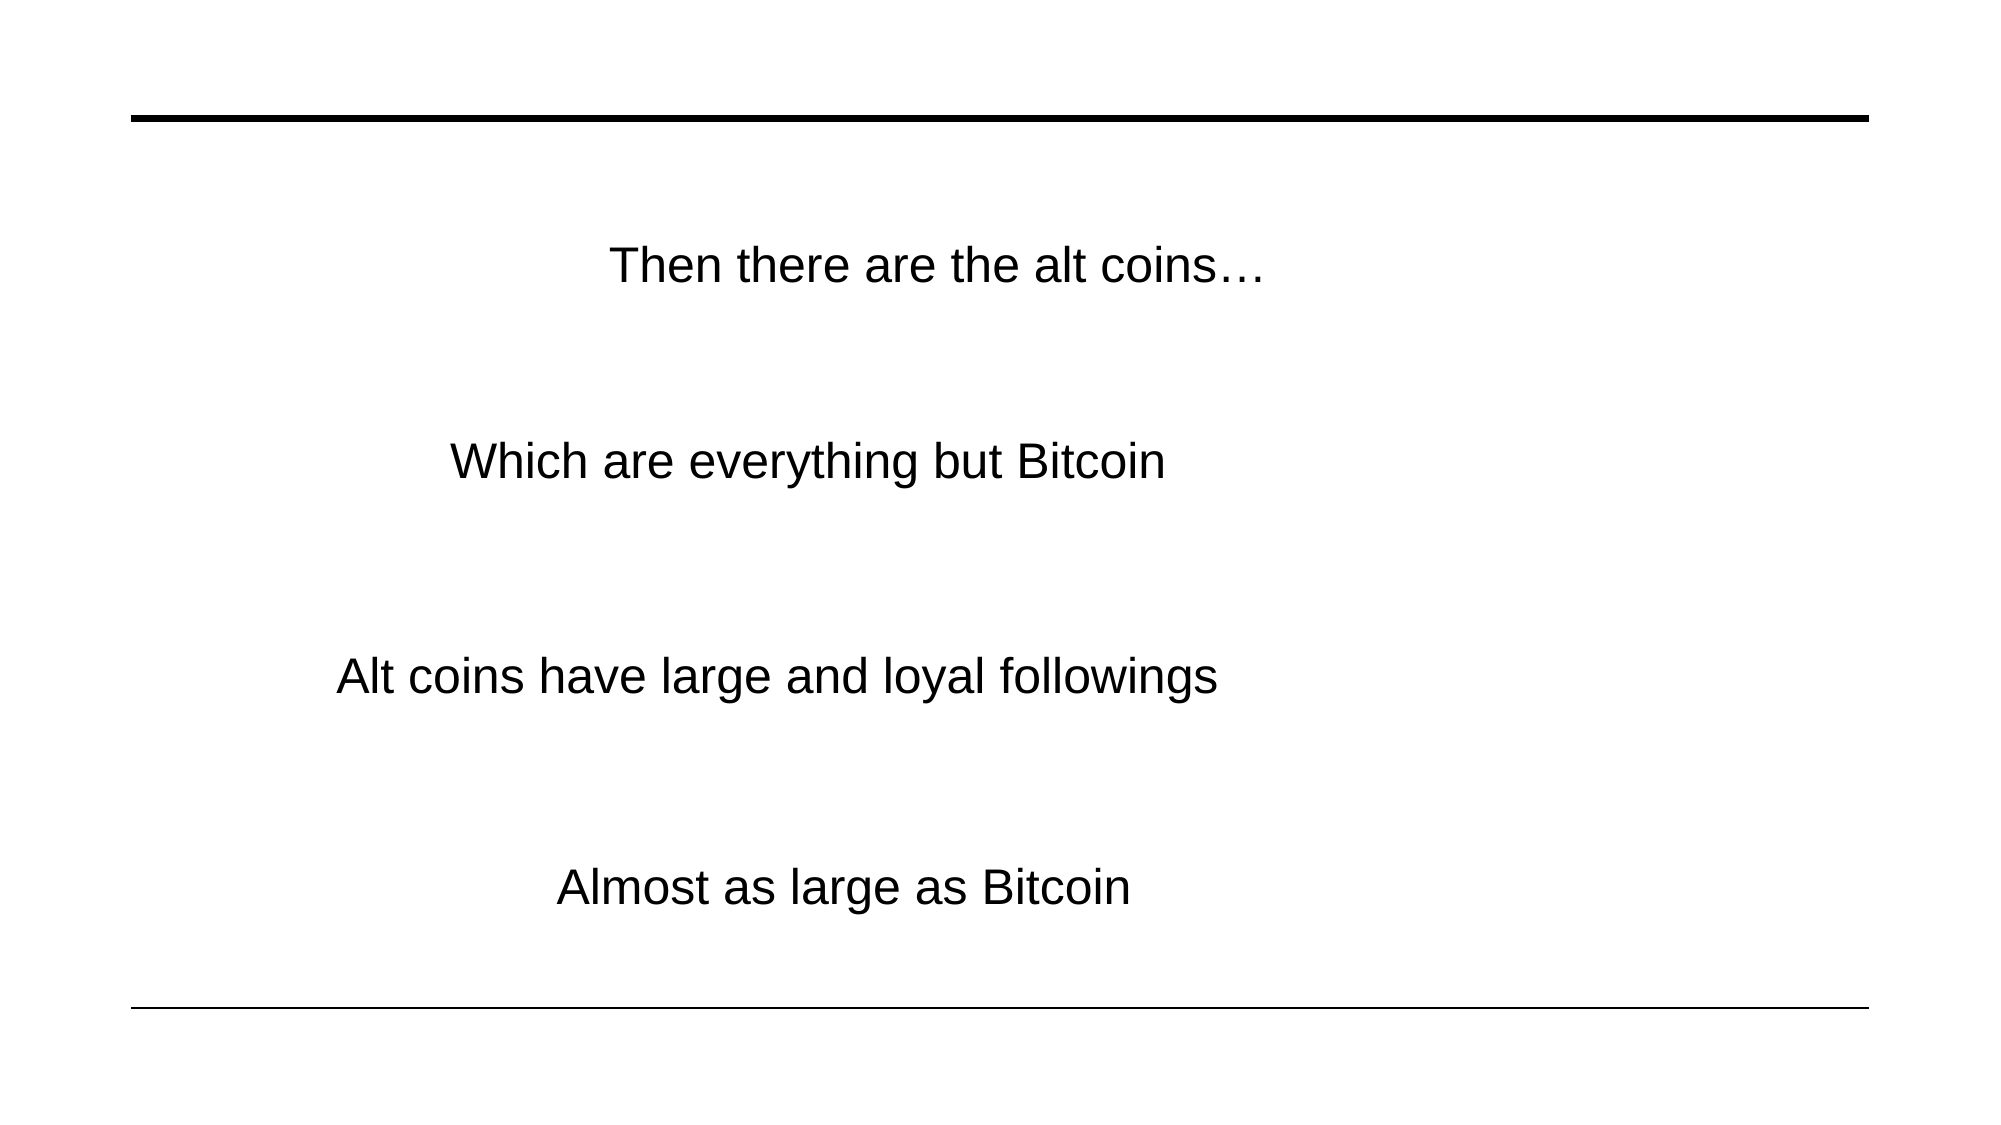

Then there are the alt coins…
Which are everything but Bitcoin
Alt coins have large and loyal followings
Almost as large as Bitcoin